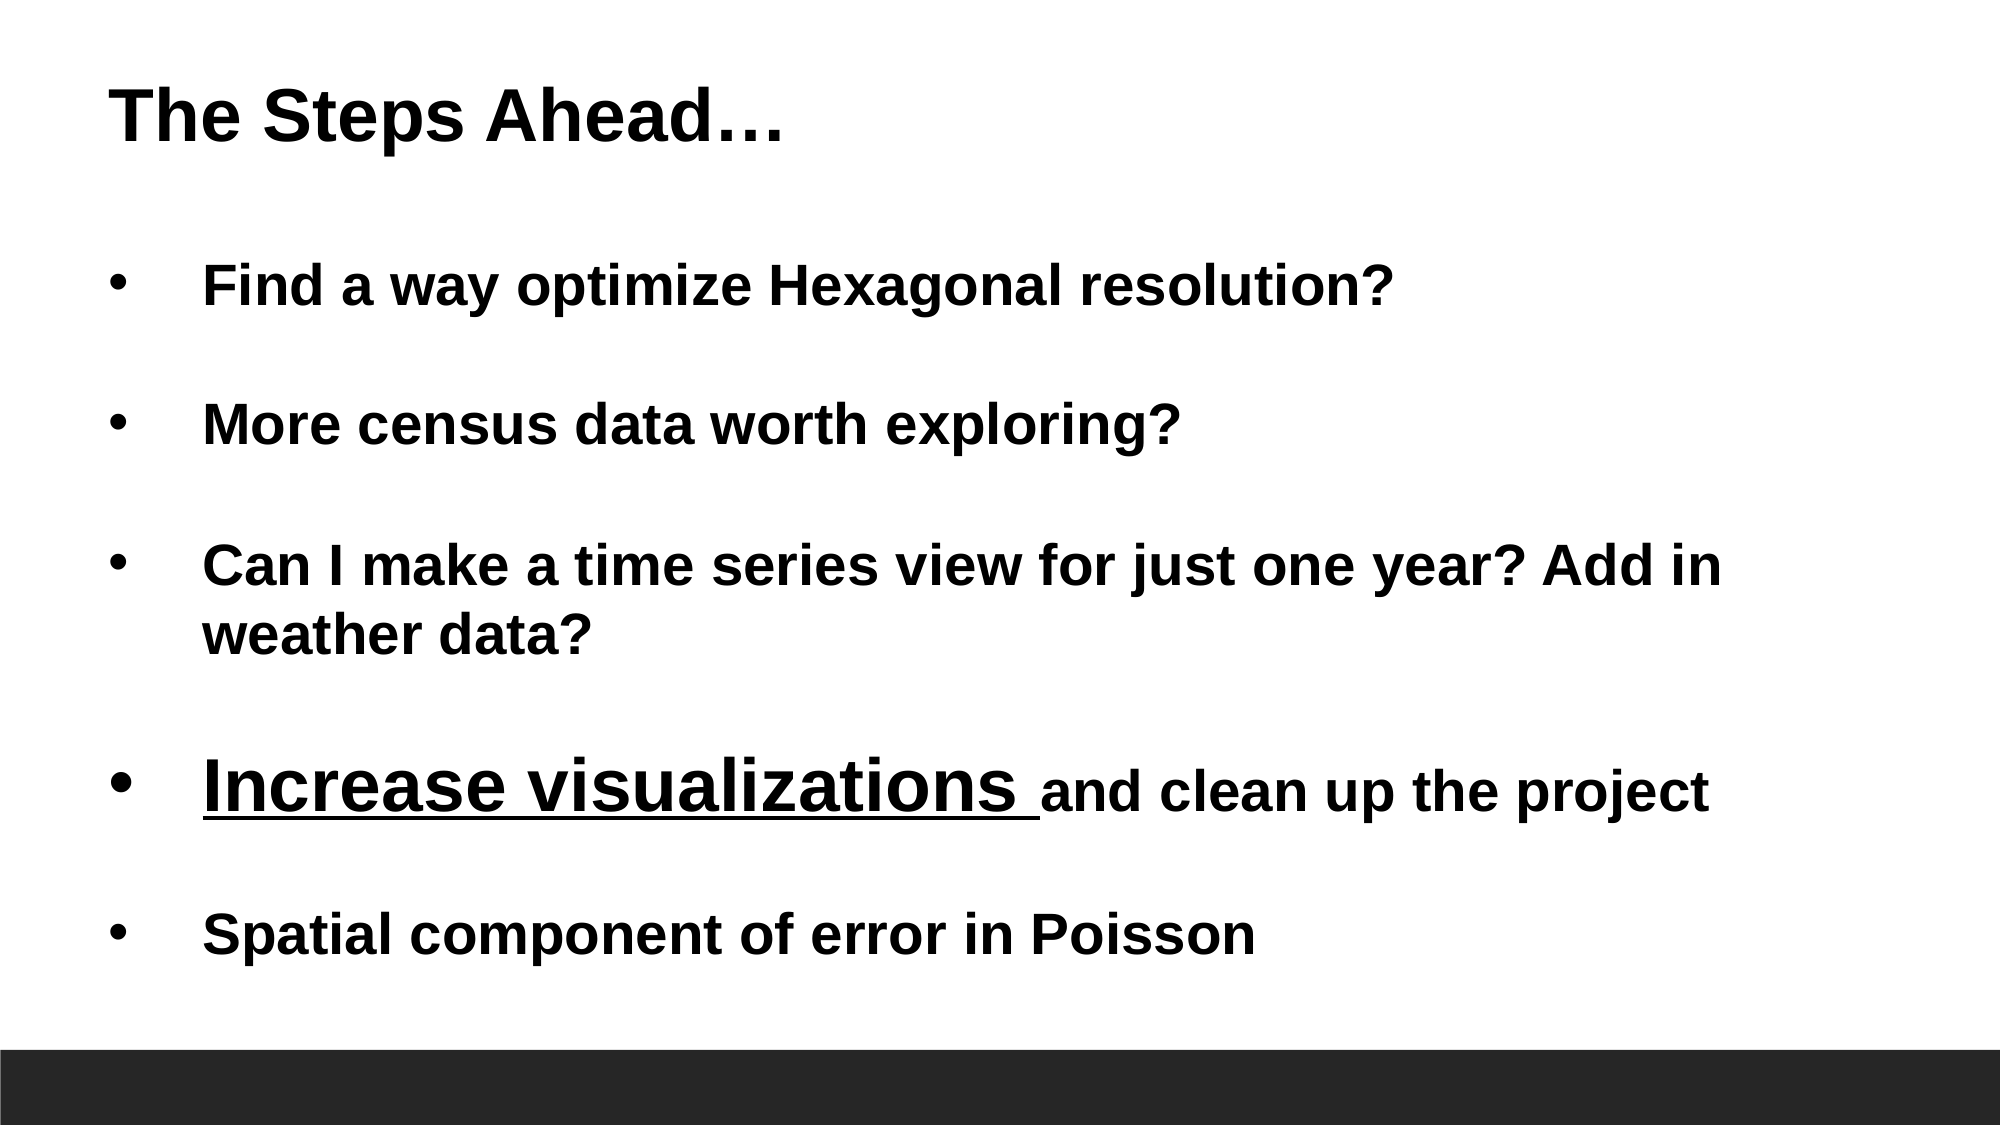

The Steps Ahead…

Find a way optimize Hexagonal resolution?

More census data worth exploring?

Can I make a time series view for just one year? Add in weather data?

Increase visualizations and clean up the project

Spatial component of error in Poisson